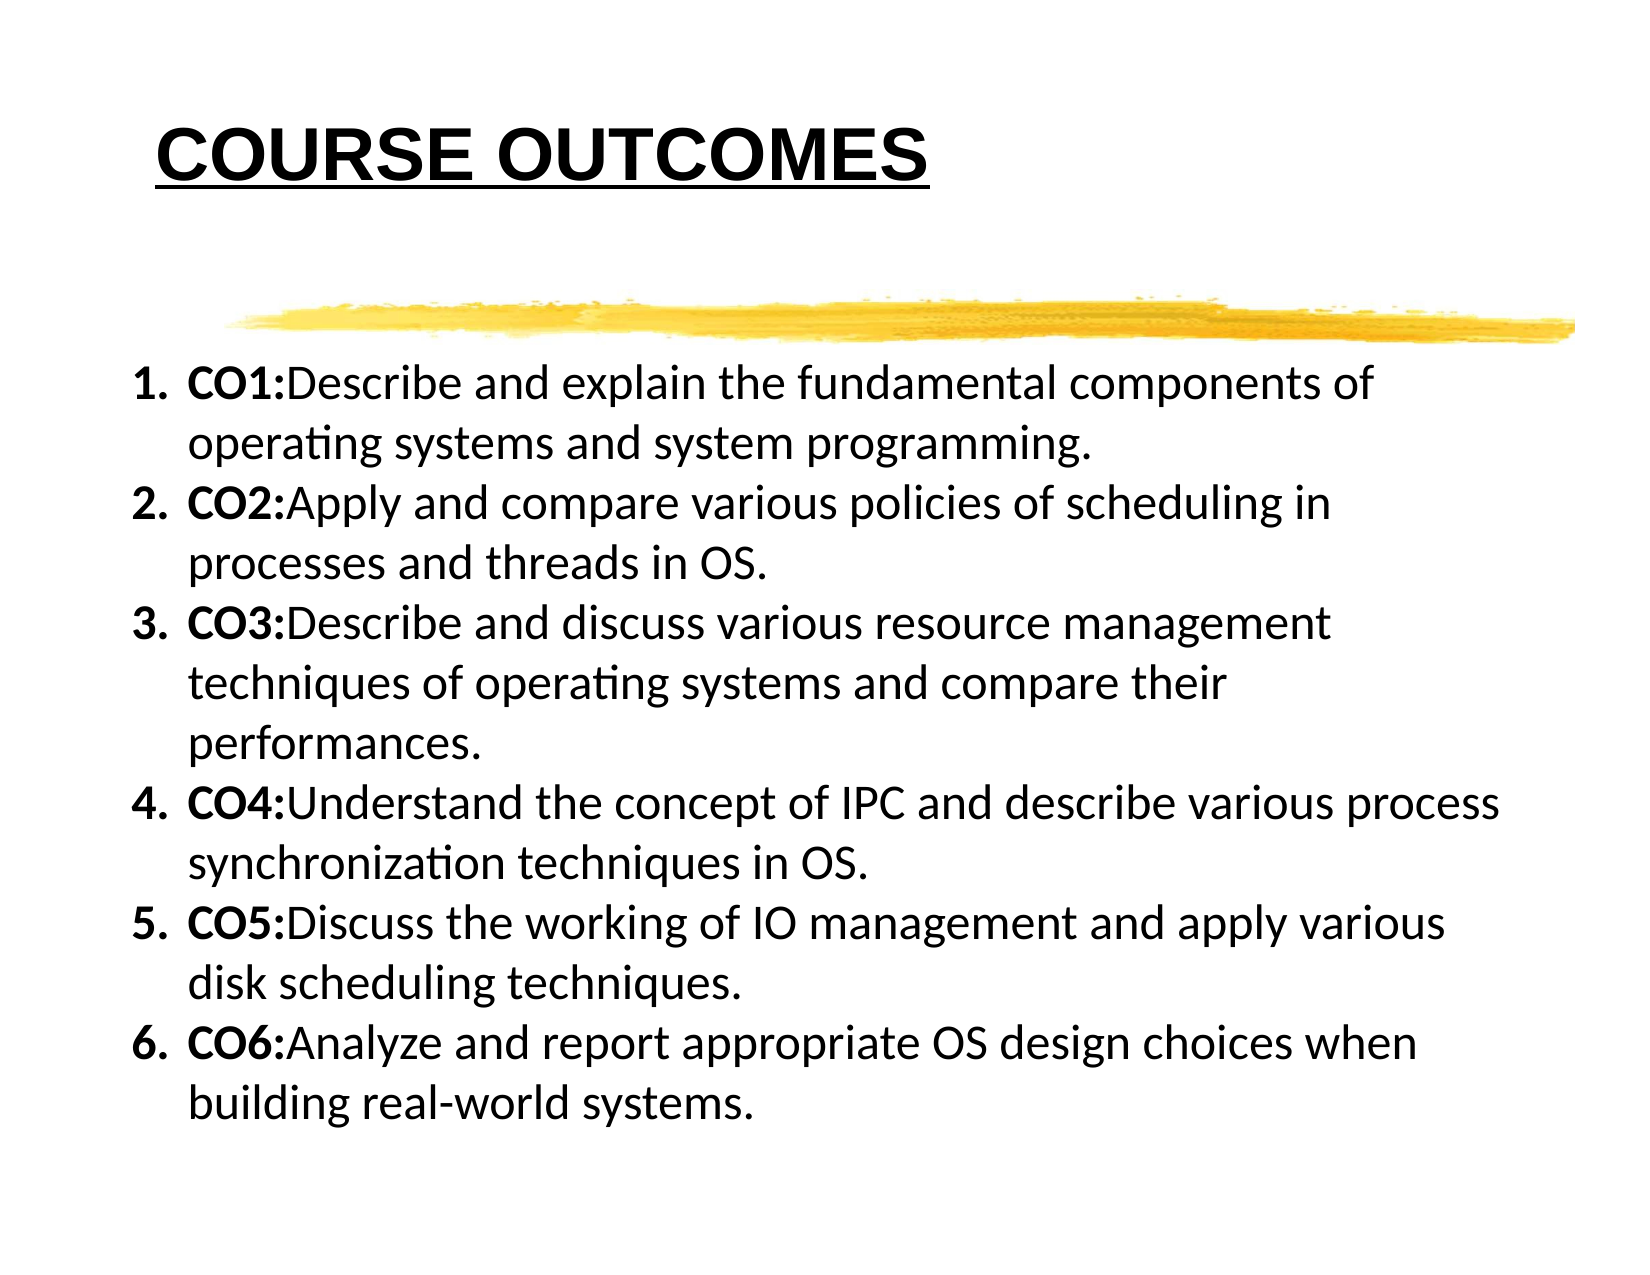

# COURSE OUTCOMES
CO1:Describe and explain the fundamental components of operating systems and system programming.
CO2:Apply and compare various policies of scheduling in processes and threads in OS.
CO3:Describe and discuss various resource management techniques of operating systems and compare their performances.
CO4:Understand the concept of IPC and describe various process synchronization techniques in OS.
CO5:Discuss the working of IO management and apply various disk scheduling techniques.
CO6:Analyze and report appropriate OS design choices when building real-world systems.